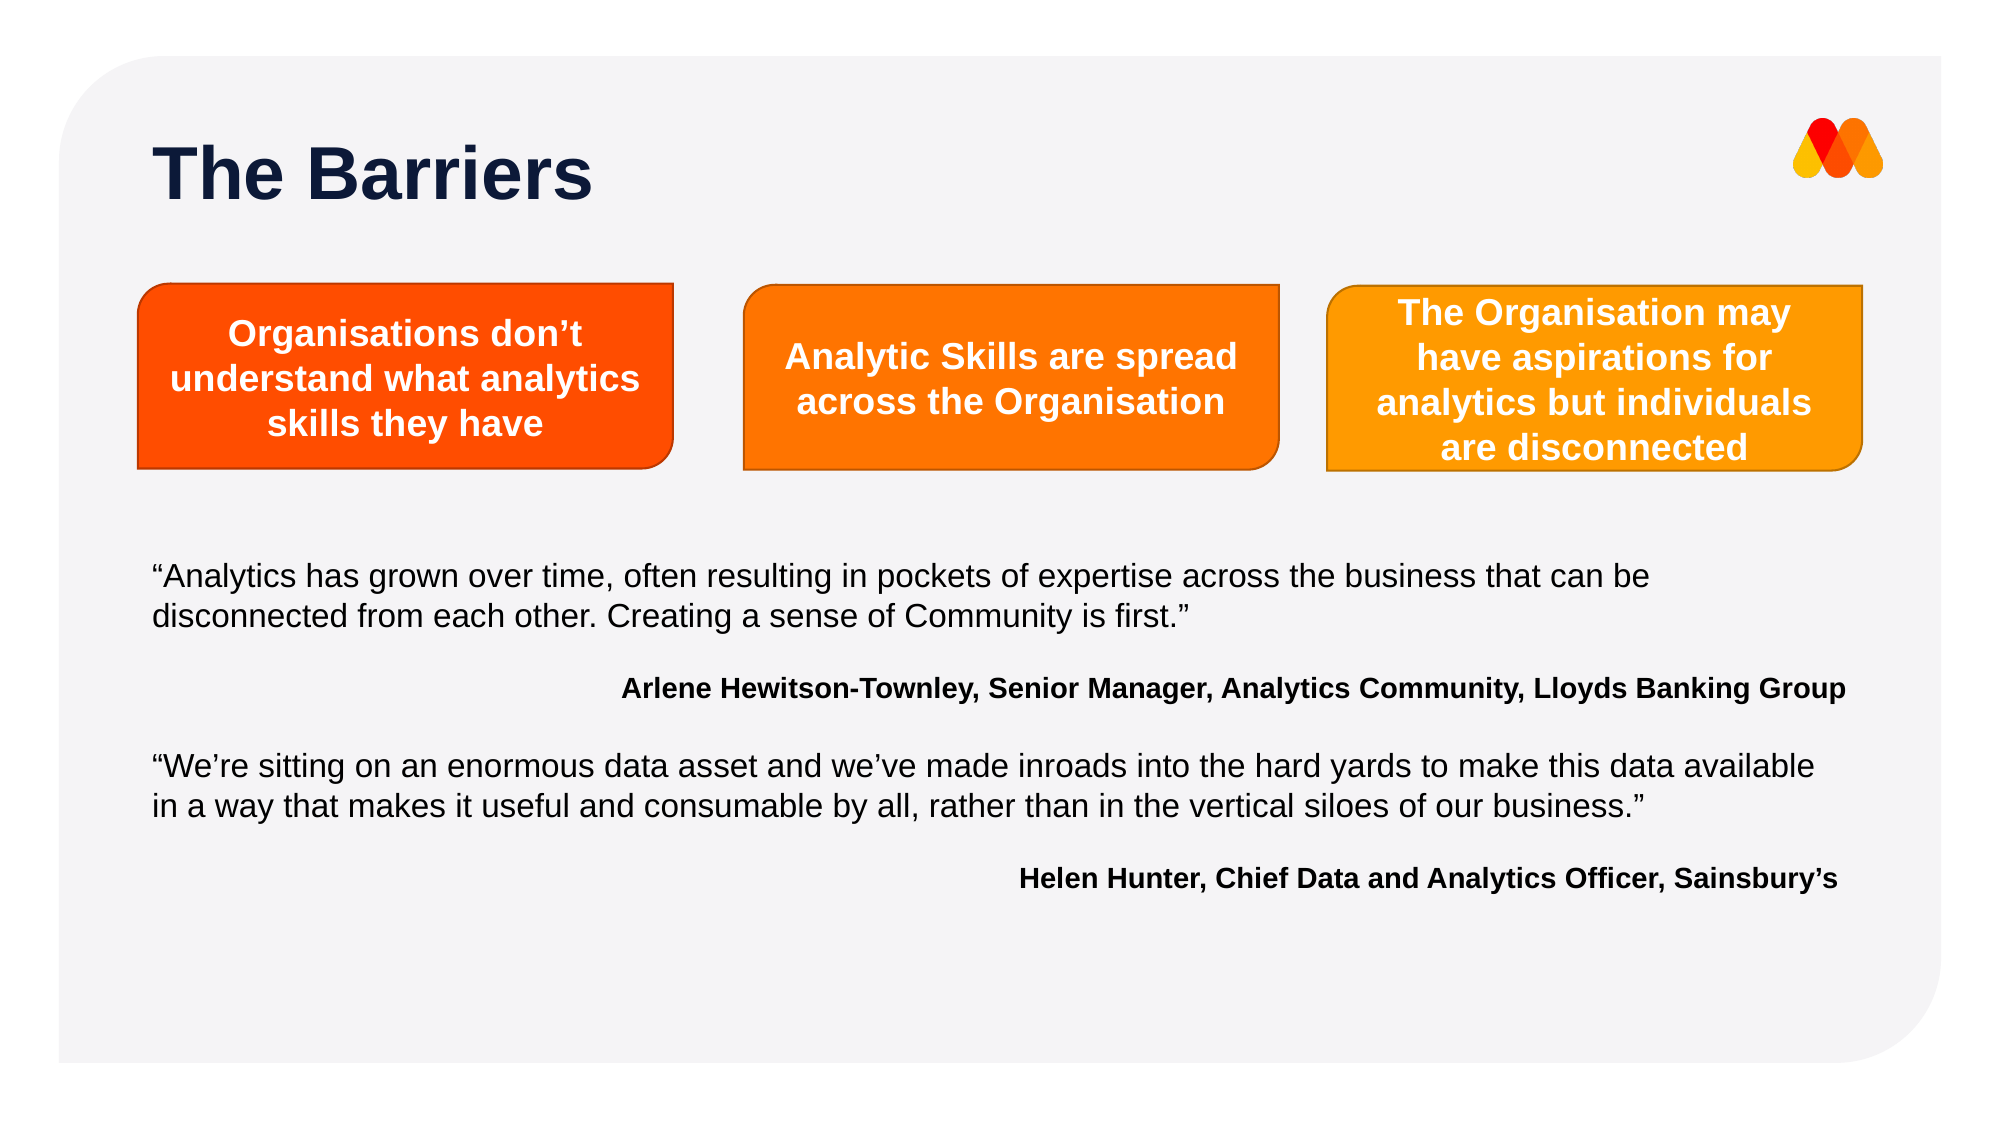

# The Barriers
Organisations don’t understand what analytics skills they have
Analytic Skills are spread across the Organisation
The Organisation may have aspirations for analytics but individuals are disconnected
“Analytics has grown over time, often resulting in pockets of expertise across the business that can be disconnected from each other. Creating a sense of Community is first.”

Arlene Hewitson-Townley, Senior Manager, Analytics Community, Lloyds Banking Group

“We’re sitting on an enormous data asset and we’ve made inroads into the hard yards to make this data available in a way that makes it useful and consumable by all, rather than in the vertical siloes of our business.”

Helen Hunter, Chief Data and Analytics Officer, Sainsbury’s